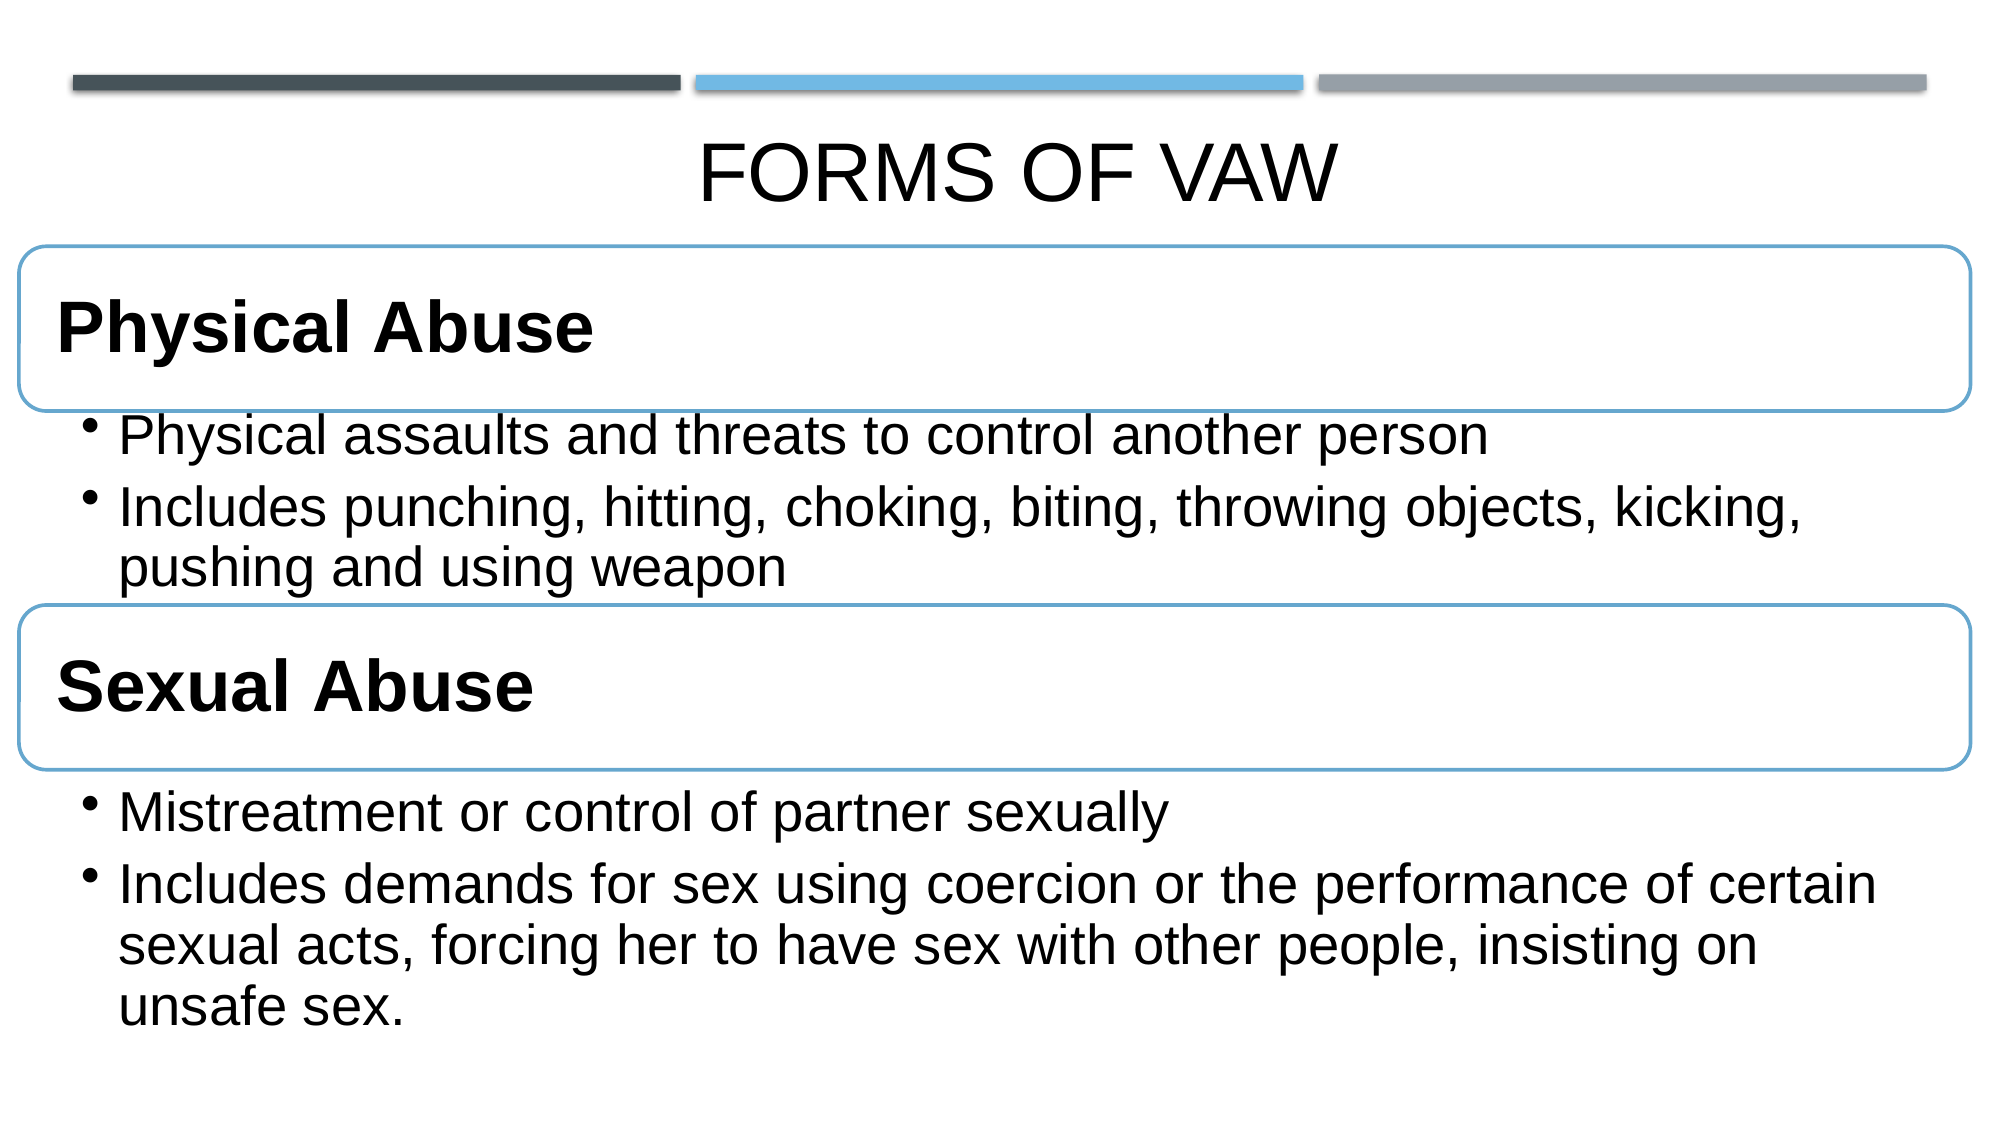

# Forms of VAW
Physical Abuse
Physical assaults and threats to control another person
Includes punching, hitting, choking, biting, throwing objects, kicking, pushing and using weapon
Sexual Abuse
Mistreatment or control of partner sexually
Includes demands for sex using coercion or the performance of certain sexual acts, forcing her to have sex with other people, insisting on unsafe sex.